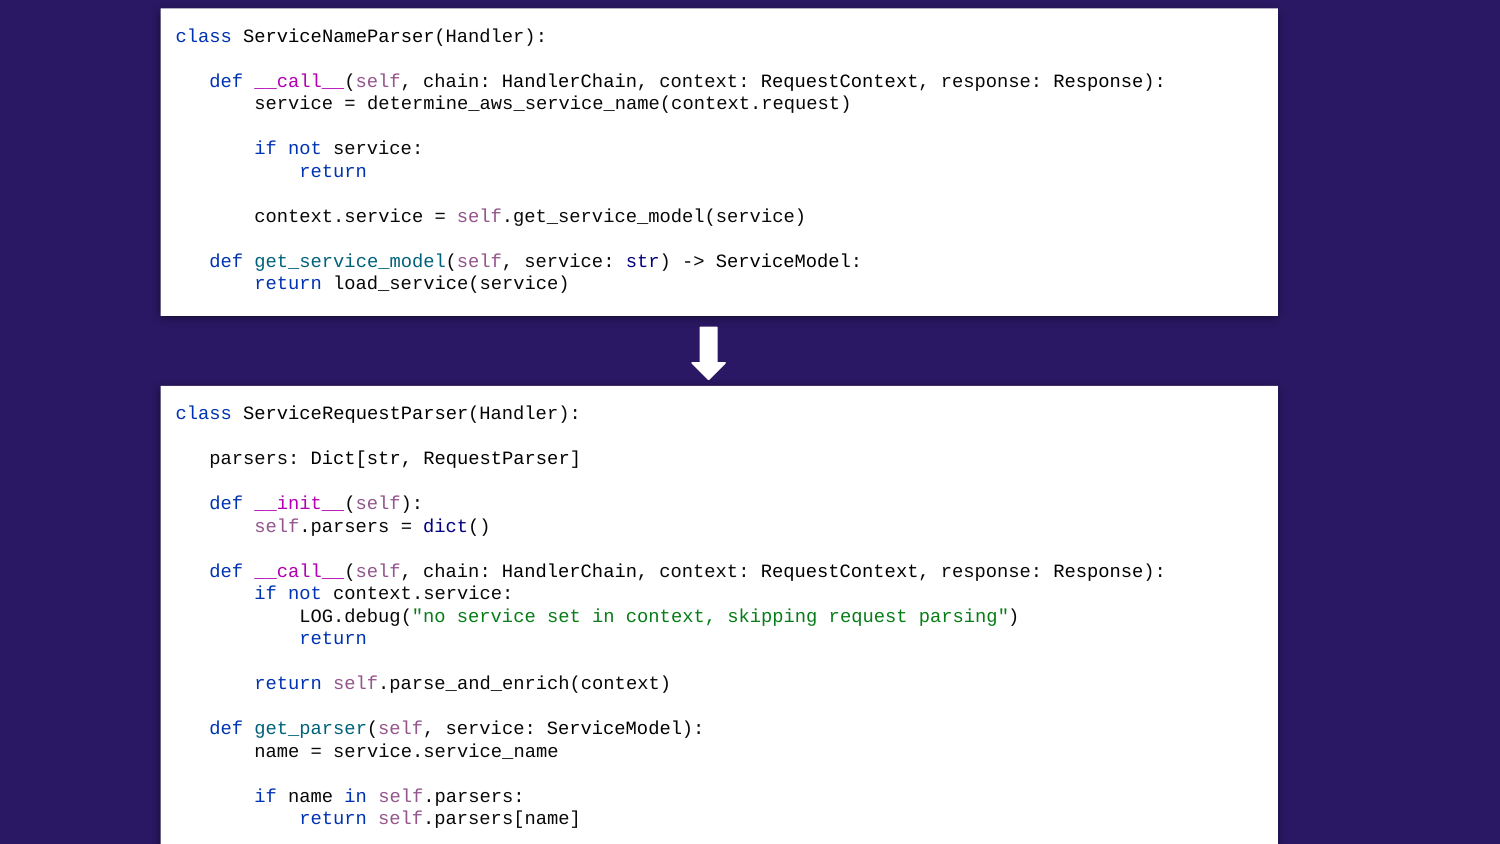

class ServiceNameParser(Handler):

   def __call__(self, chain: HandlerChain, context: RequestContext, response: Response):
       service = determine_aws_service_name(context.request)

       if not service:
           return

       context.service = self.get_service_model(service)

   def get_service_model(self, service: str) -> ServiceModel:
       return load_service(service)

class ServiceRequestParser(Handler):

   parsers: Dict[str, RequestParser]

   def __init__(self):
       self.parsers = dict()

   def __call__(self, chain: HandlerChain, context: RequestContext, response: Response):
       if not context.service:
           LOG.debug("no service set in context, skipping request parsing")
           return

       return self.parse_and_enrich(context)

   def get_parser(self, service: ServiceModel):
       name = service.service_name

       if name in self.parsers:
           return self.parsers[name]

       self.parsers[name] = create_parser(service)
       return self.parsers[name]
    ...